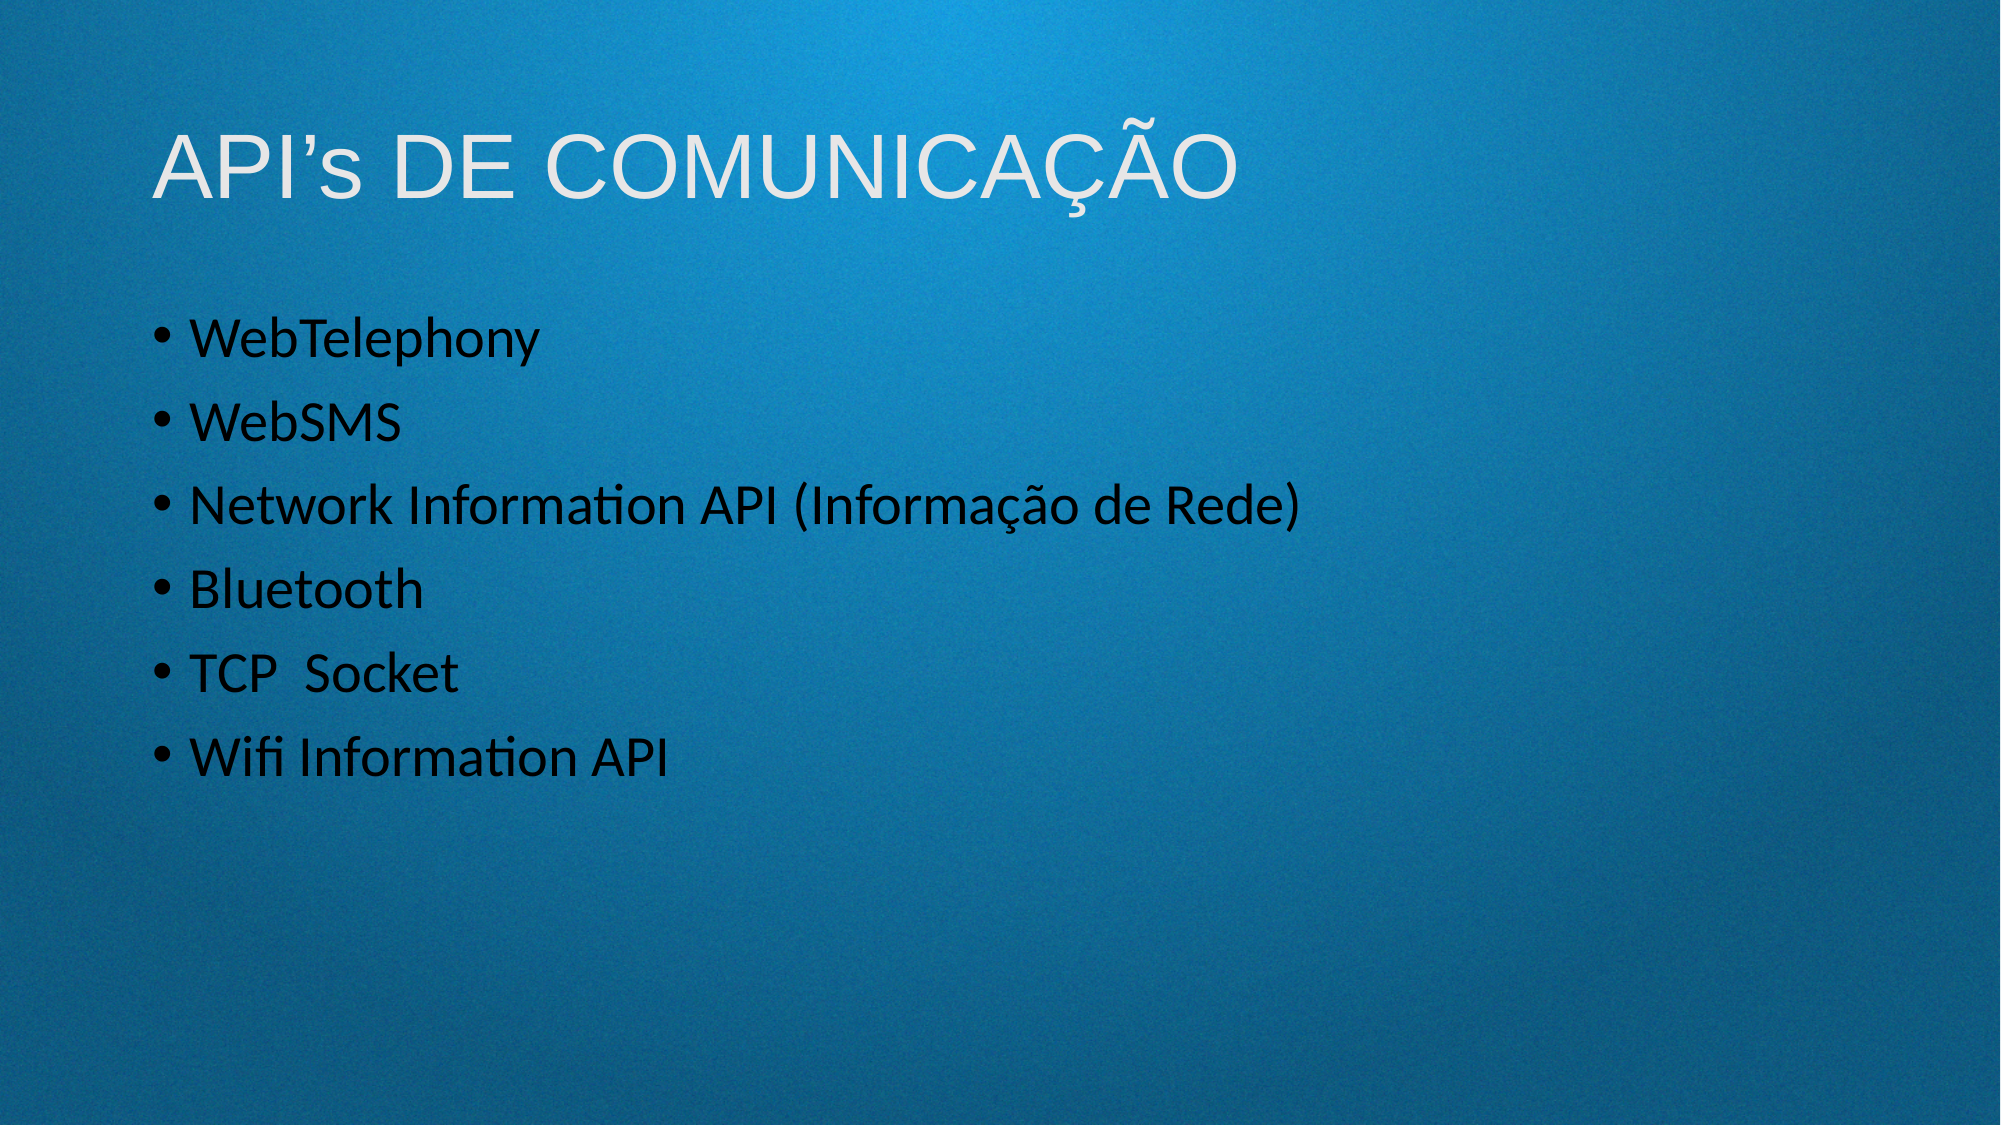

# API’s DE COMUNICAÇÃO
WebTelephony
WebSMS
Network Information API (Informação de Rede)
Bluetooth
TCP  Socket
Wifi Information API